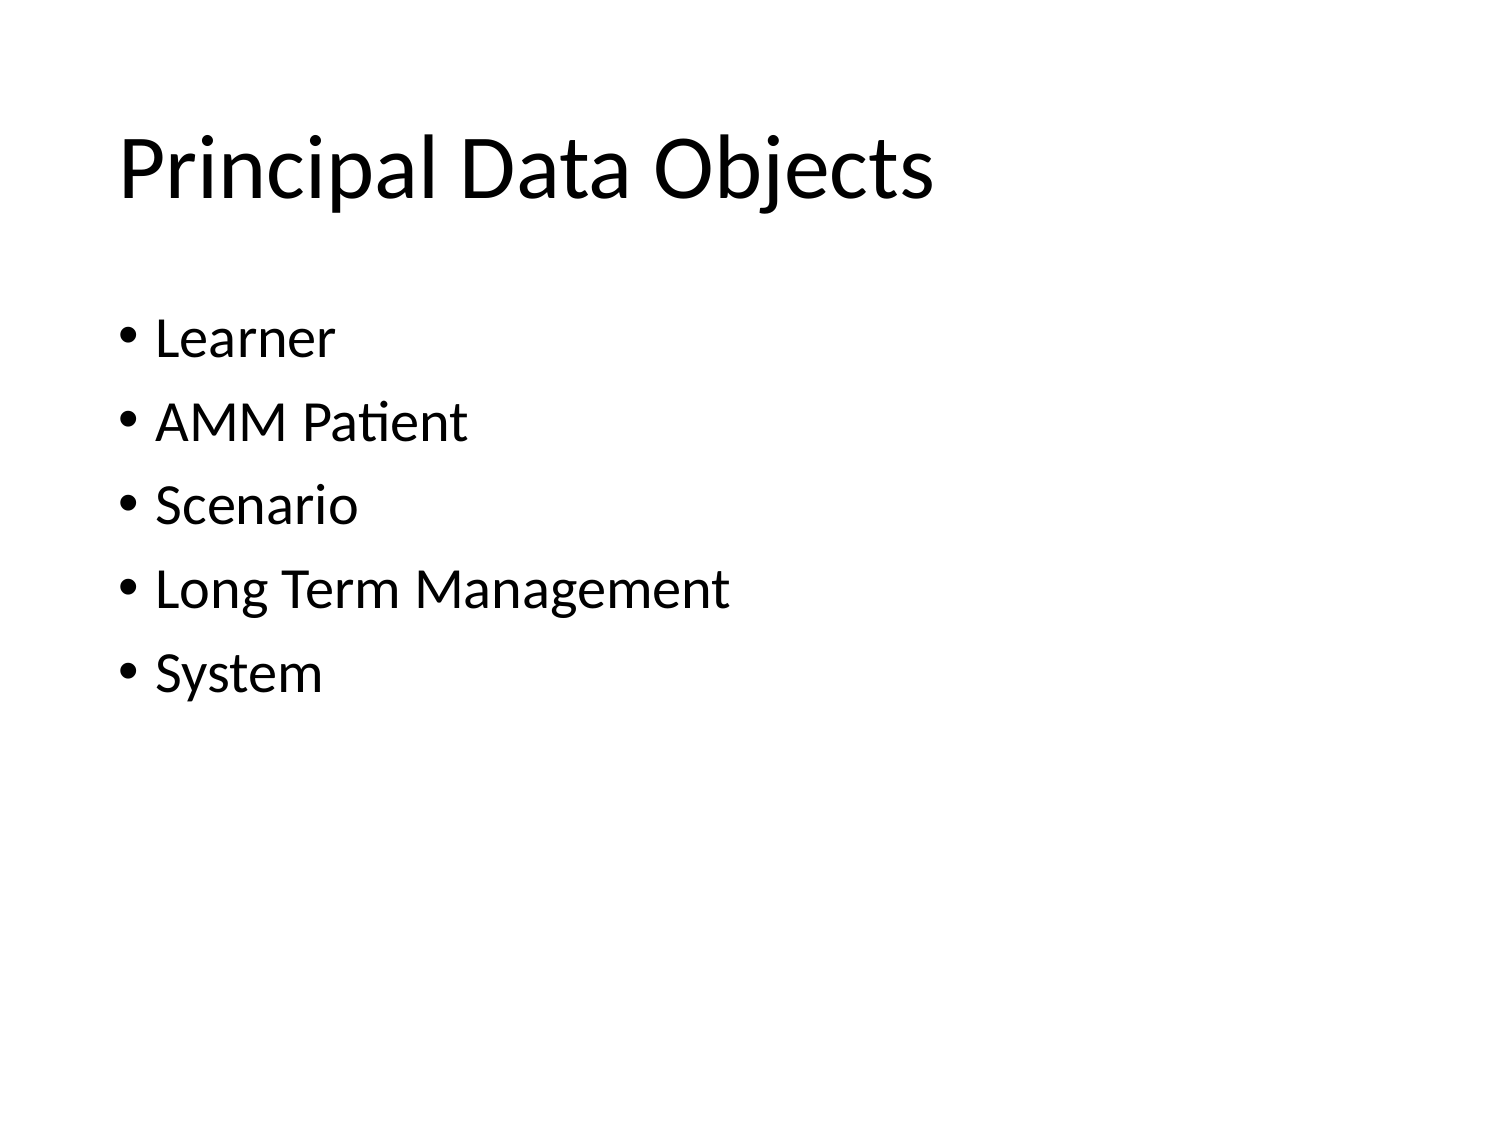

# Principal Data Objects
Learner
AMM Patient
Scenario
Long Term Management
System